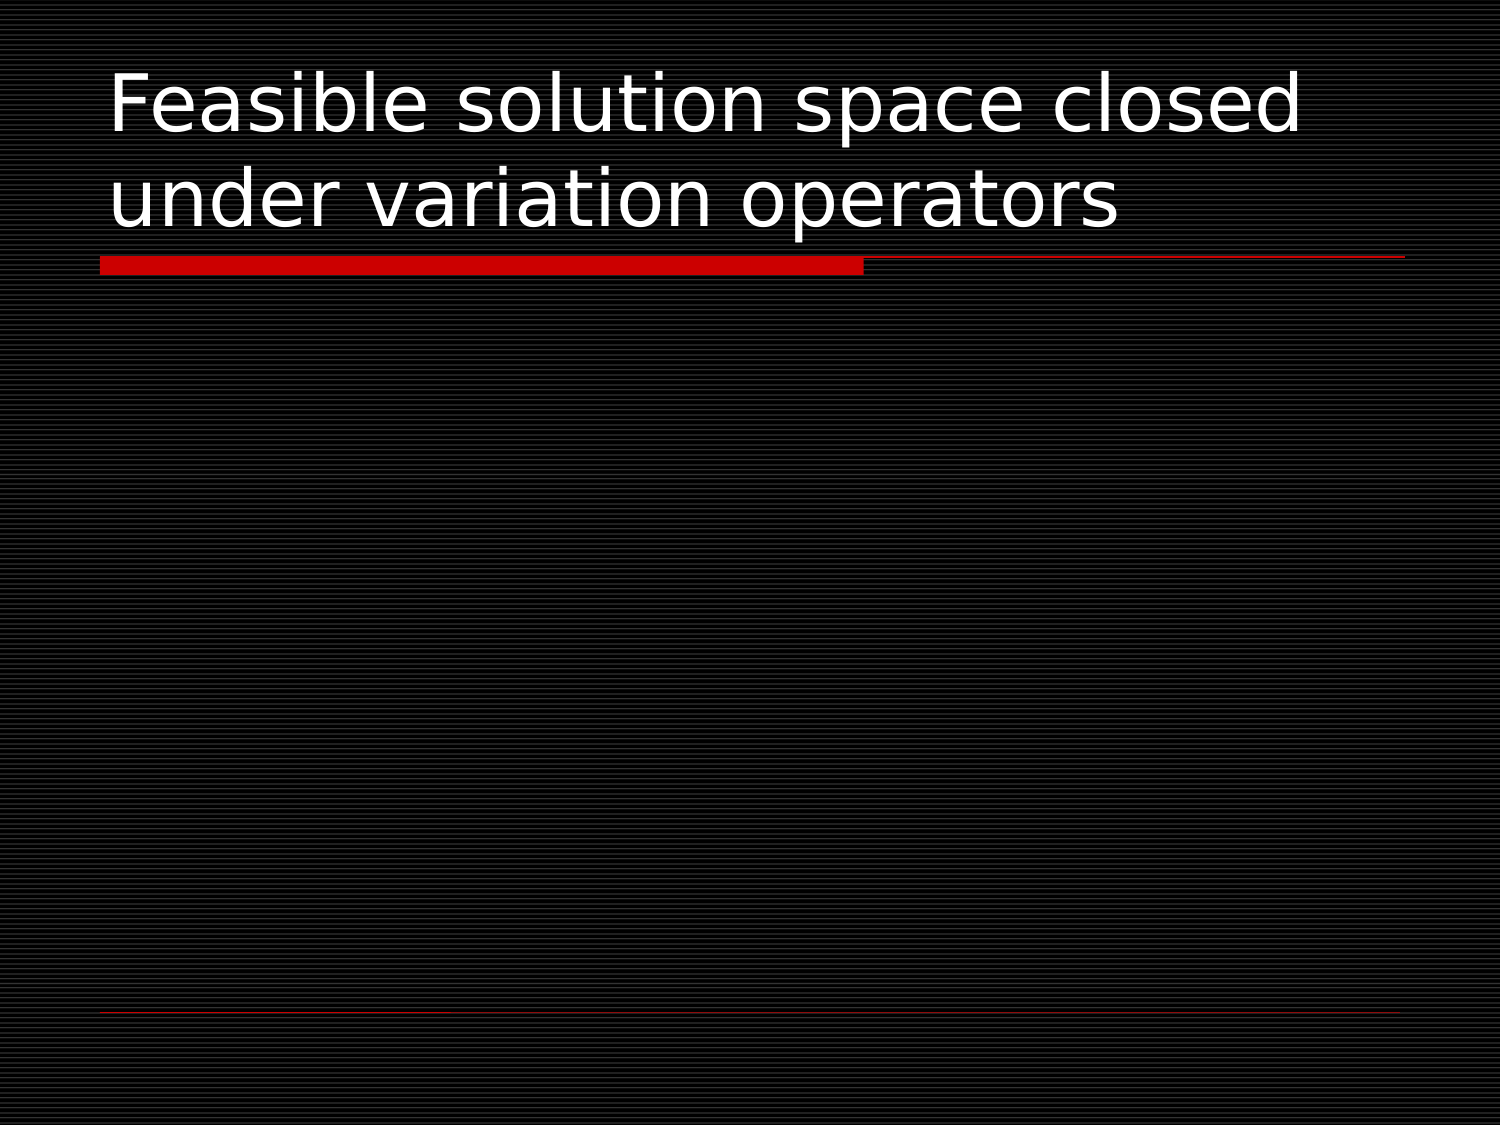

# Feasible solution space closed under variation operators